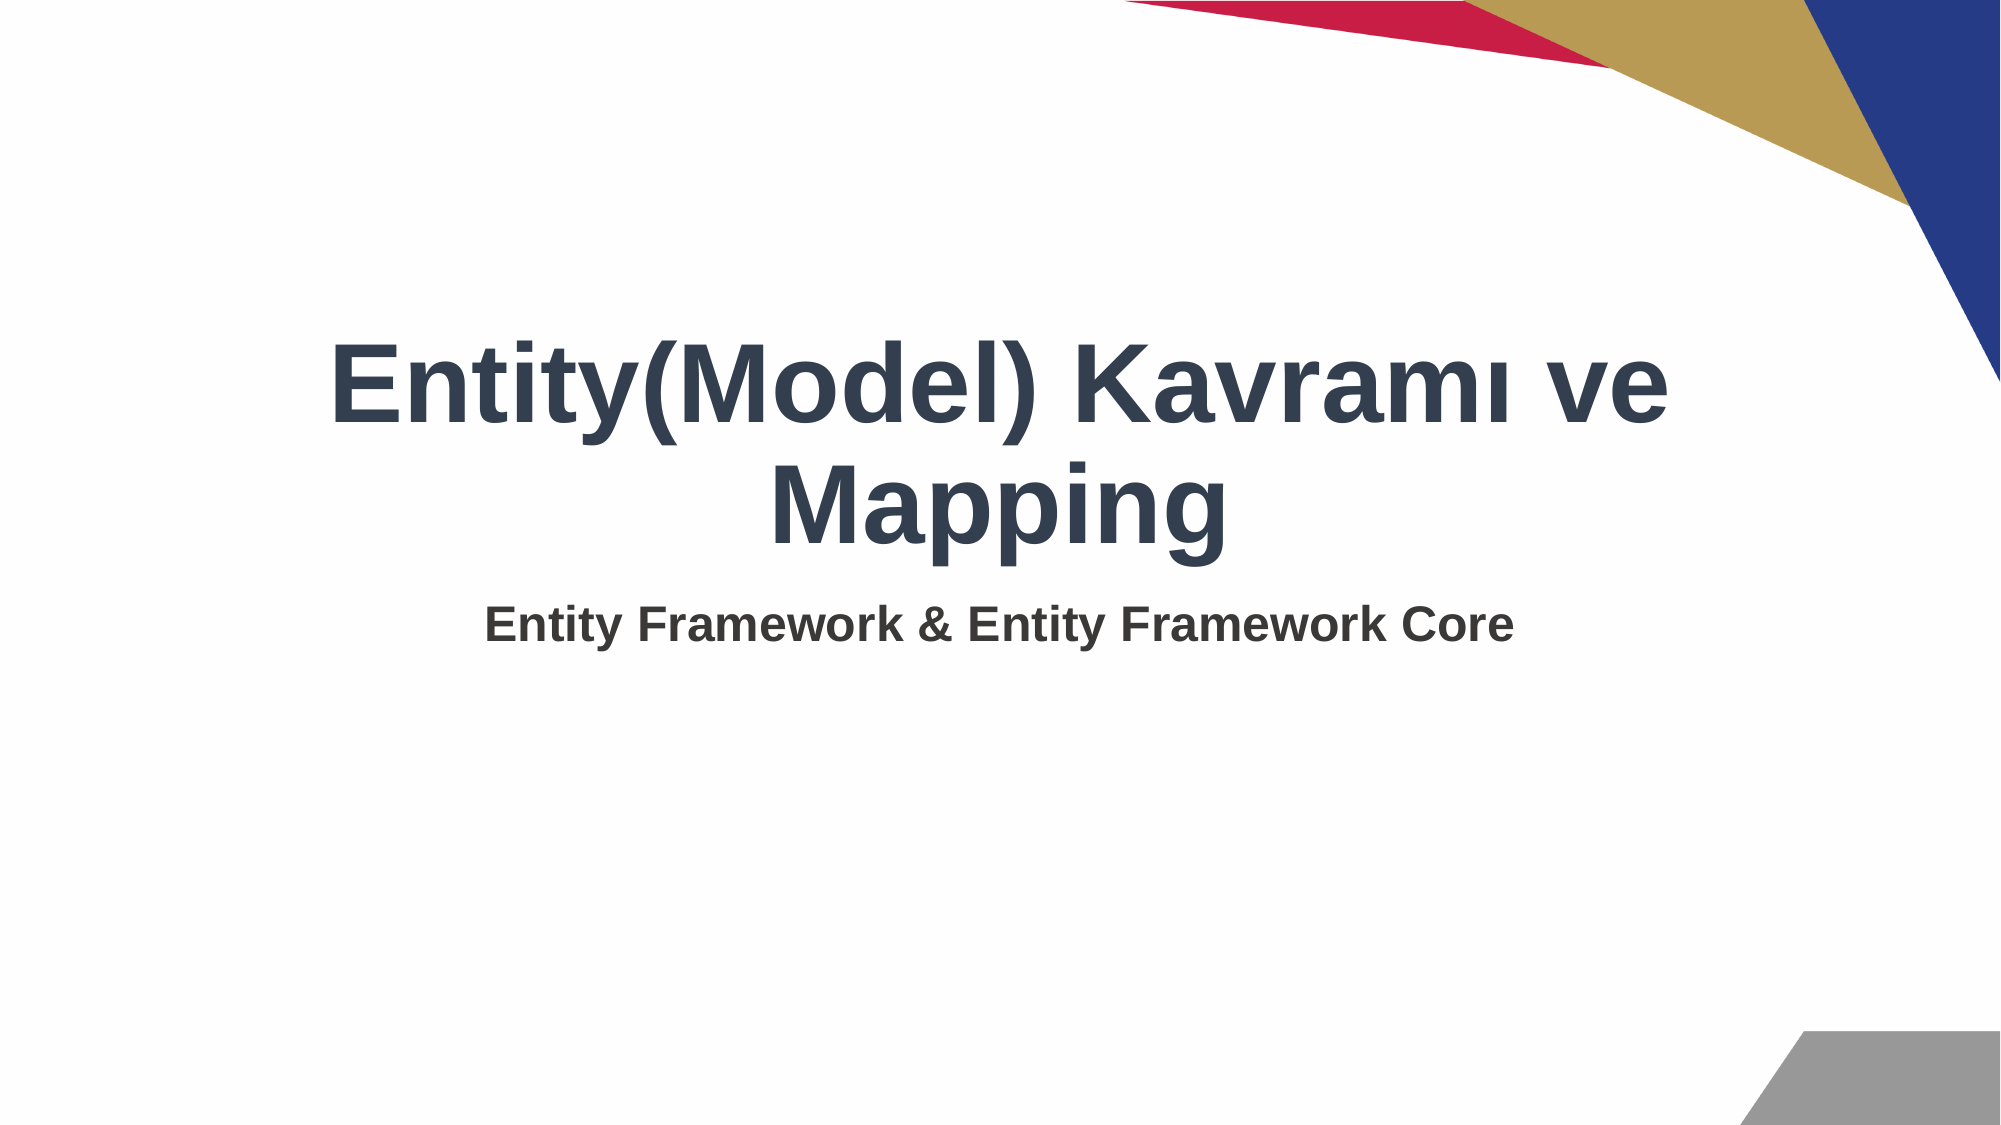

# Entity(Model) Kavramı ve Mapping
Entity Framework & Entity Framework Core